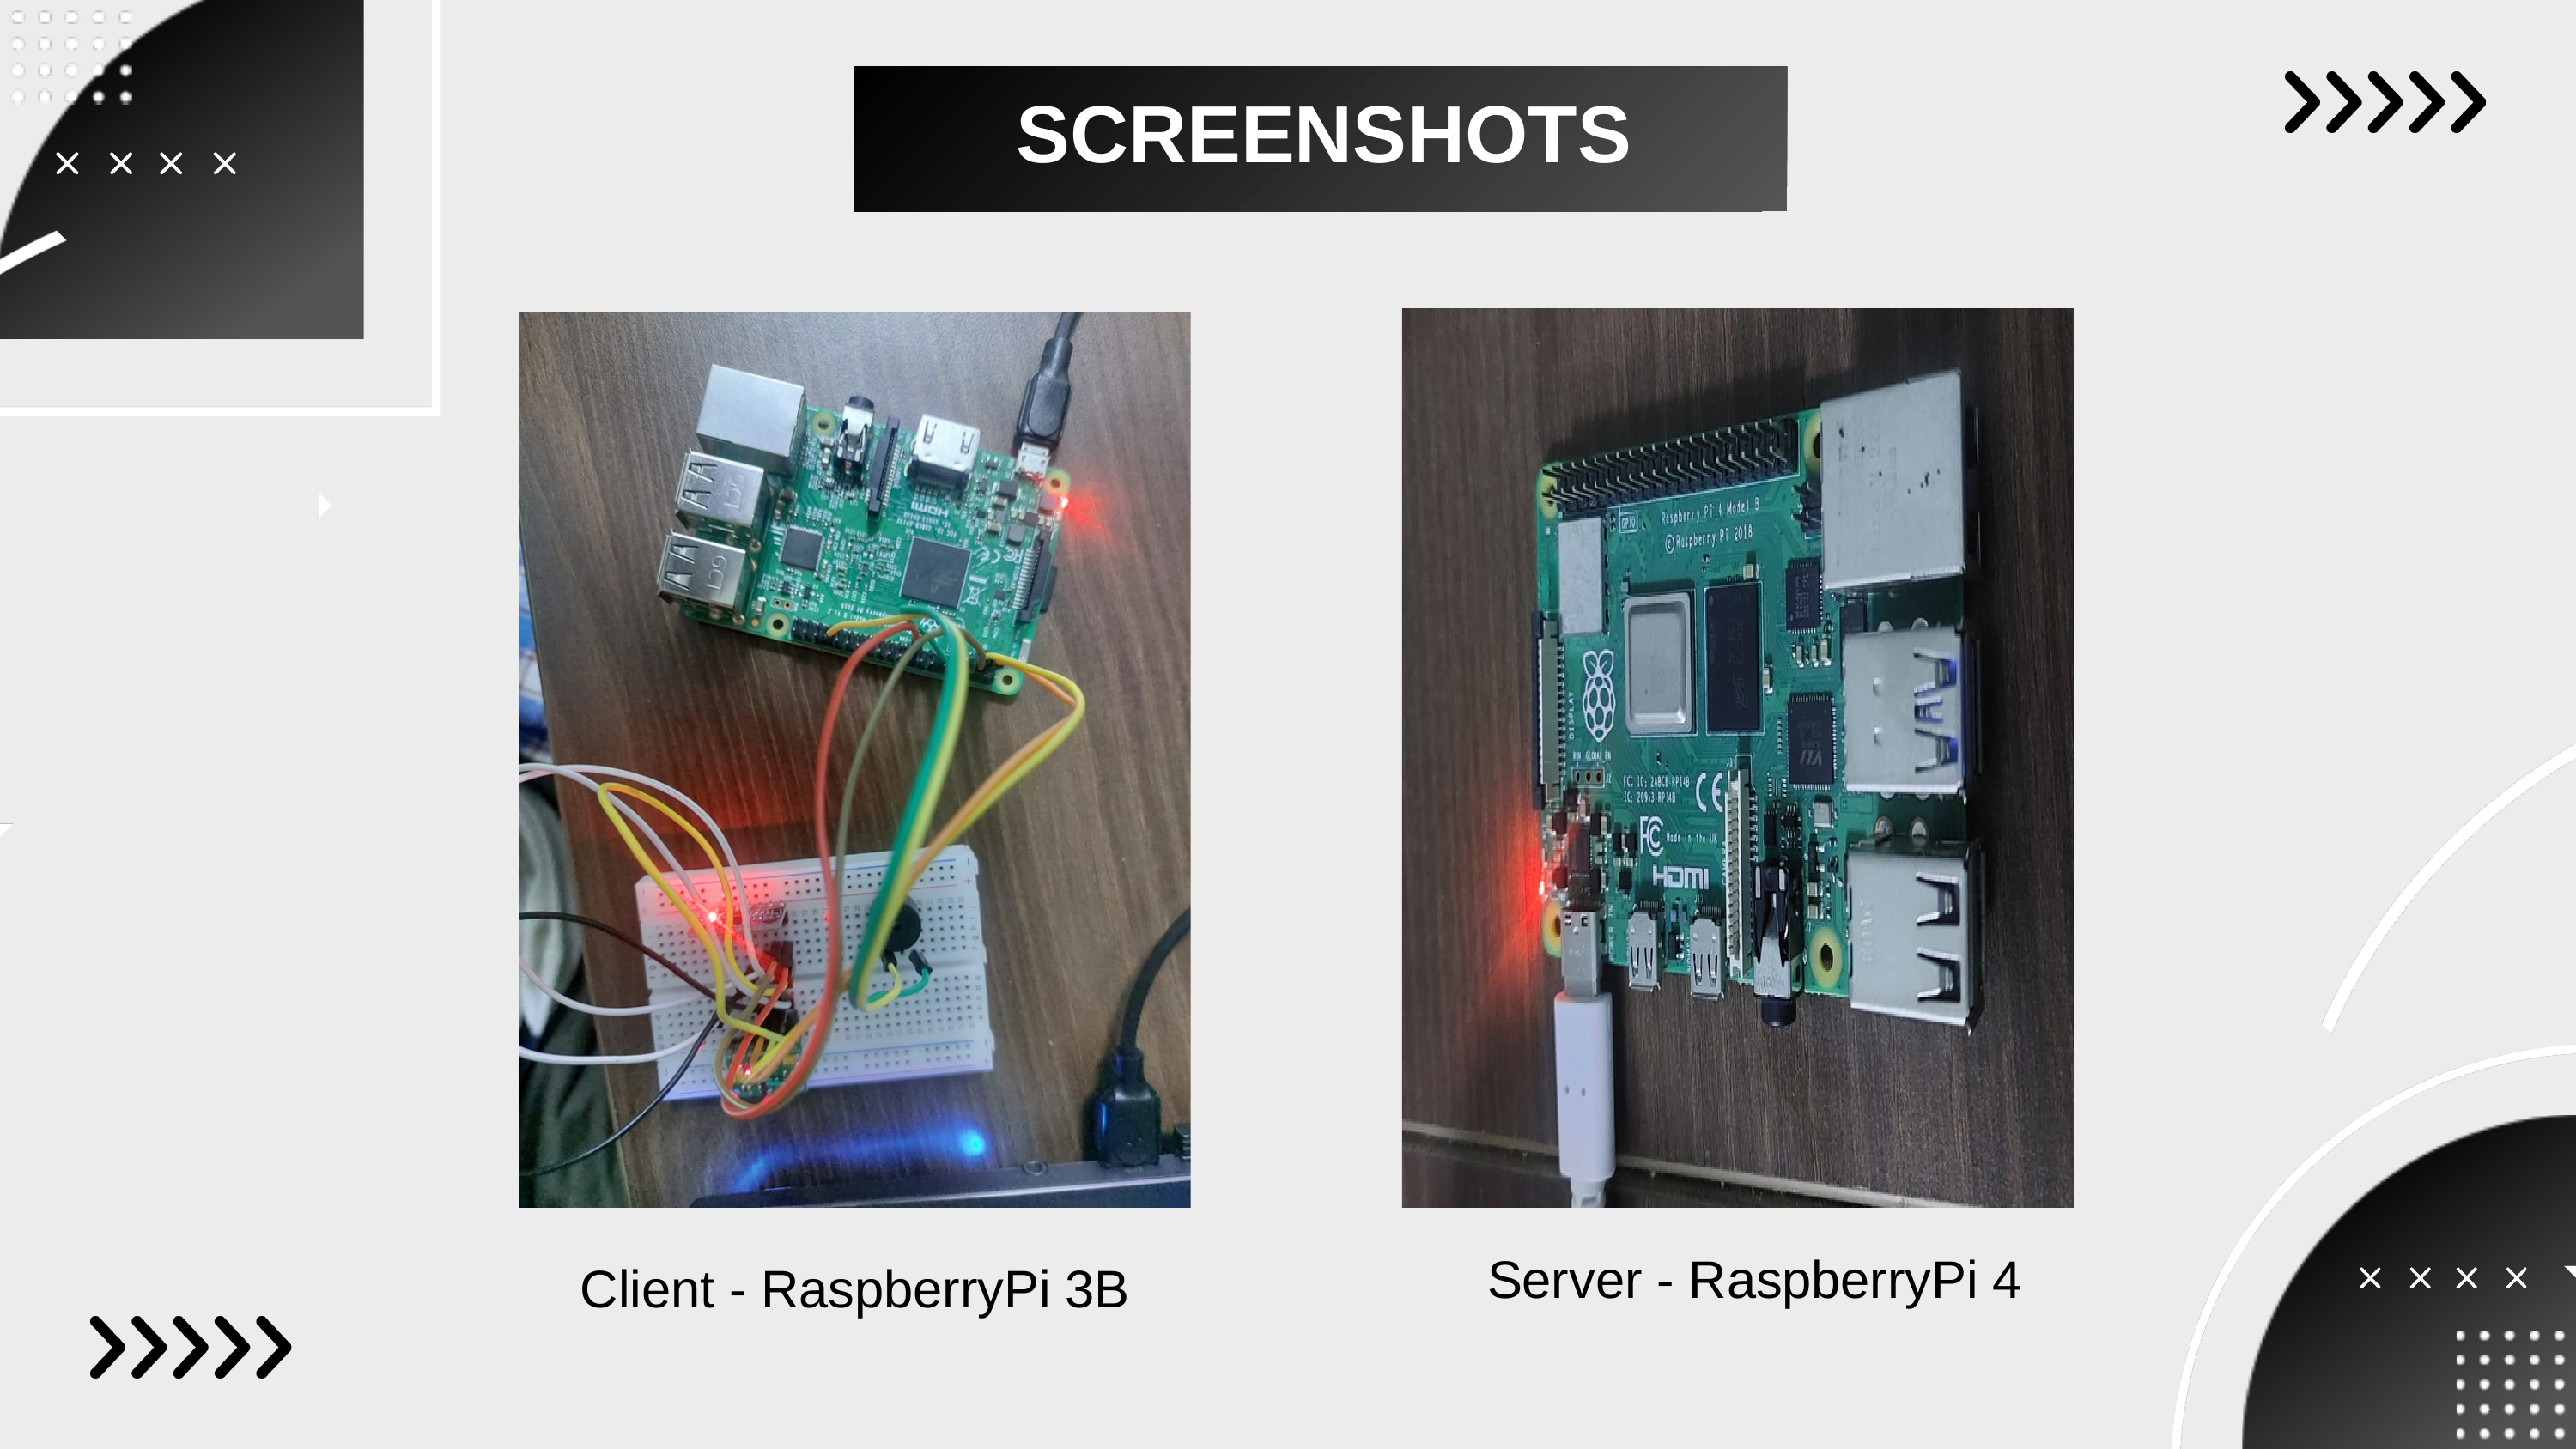

SCREENSHOTS

Server - RaspberryPi 4
Client - RaspberryPi 3B